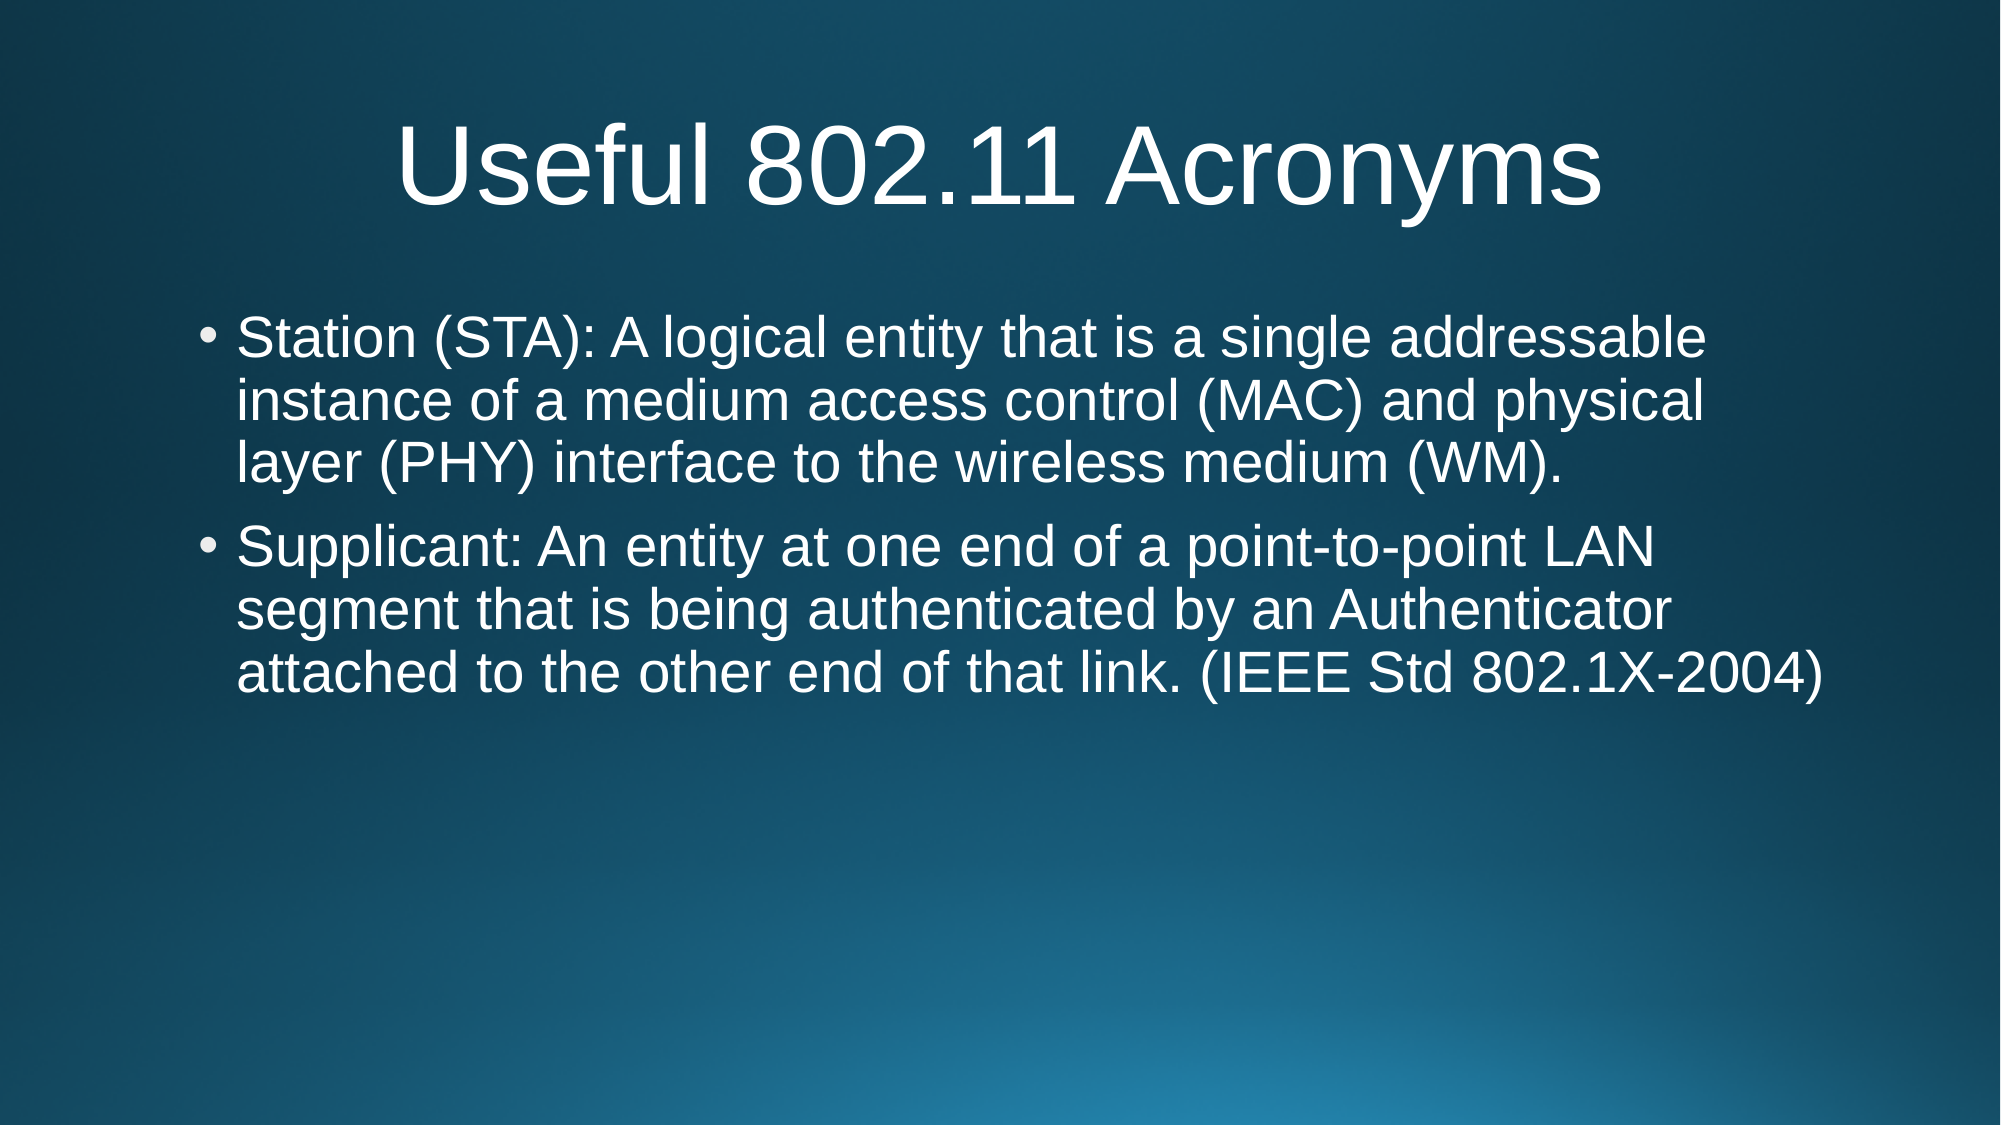

# Useful 802.11 Acronyms
Station (STA): A logical entity that is a single addressable instance of a medium access control (MAC) and physical layer (PHY) interface to the wireless medium (WM).
Supplicant: An entity at one end of a point-to-point LAN segment that is being authenticated by an Authenticator attached to the other end of that link. (IEEE Std 802.1X-2004)